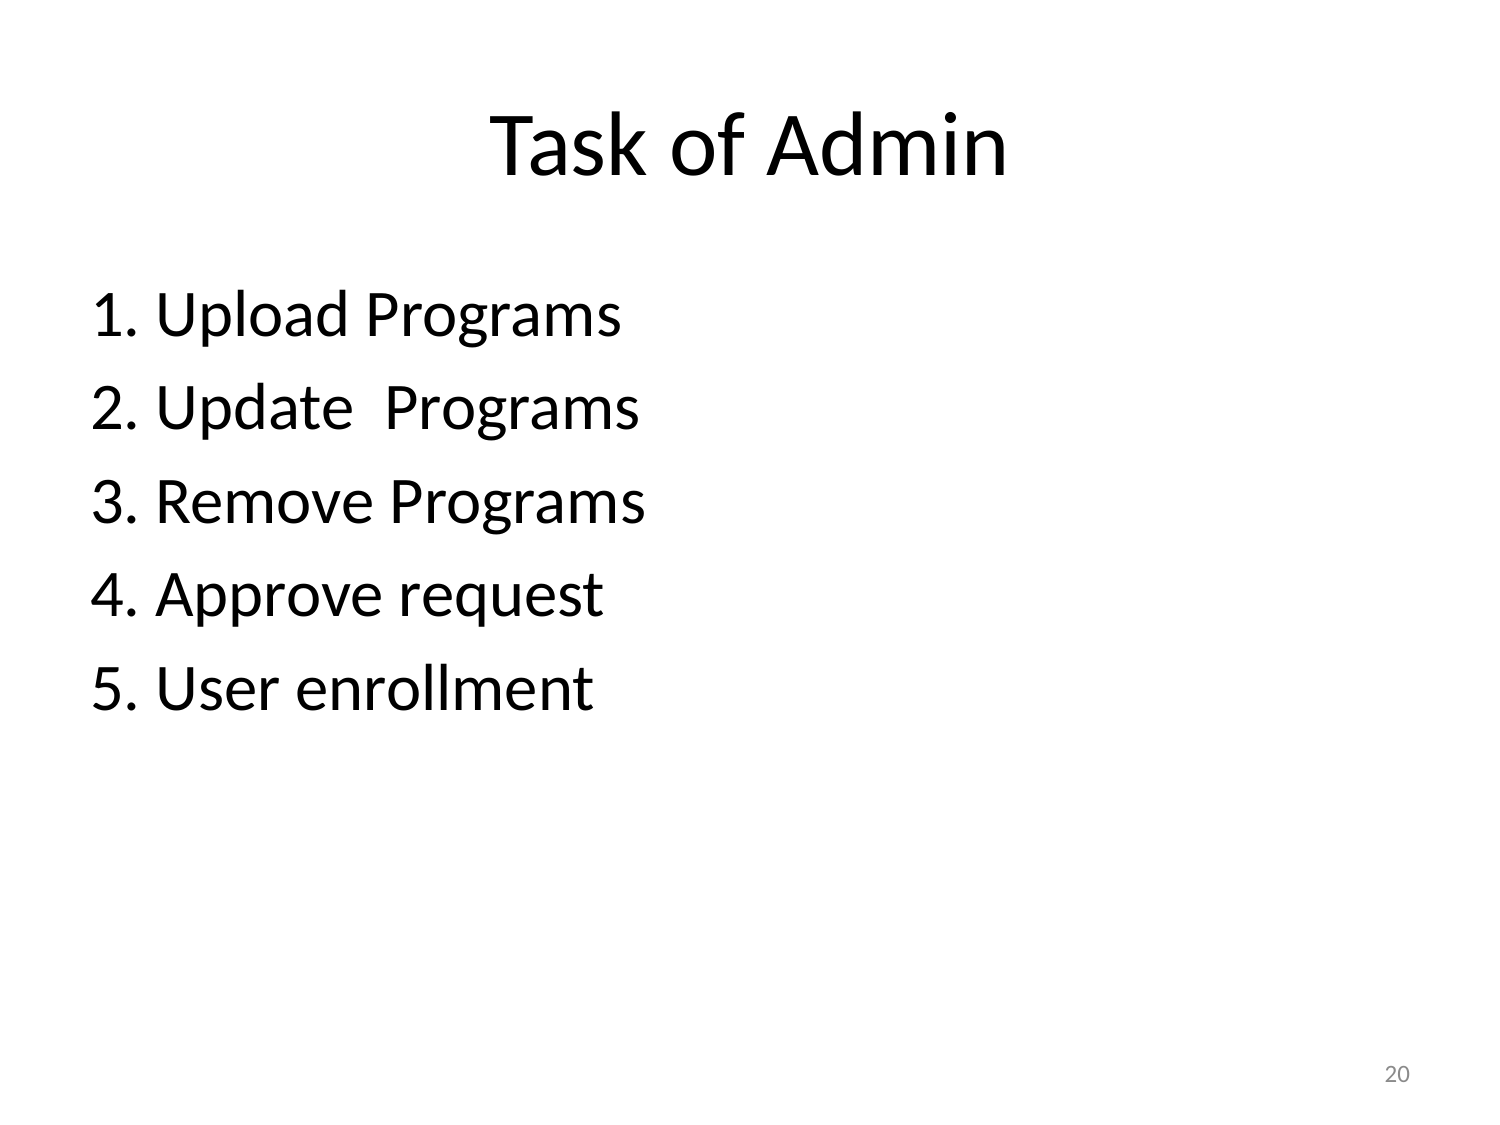

# Task of Admin
1. Upload Programs
2. Update  Programs
3. Remove Programs
4. Approve request
5. User enrollment

20